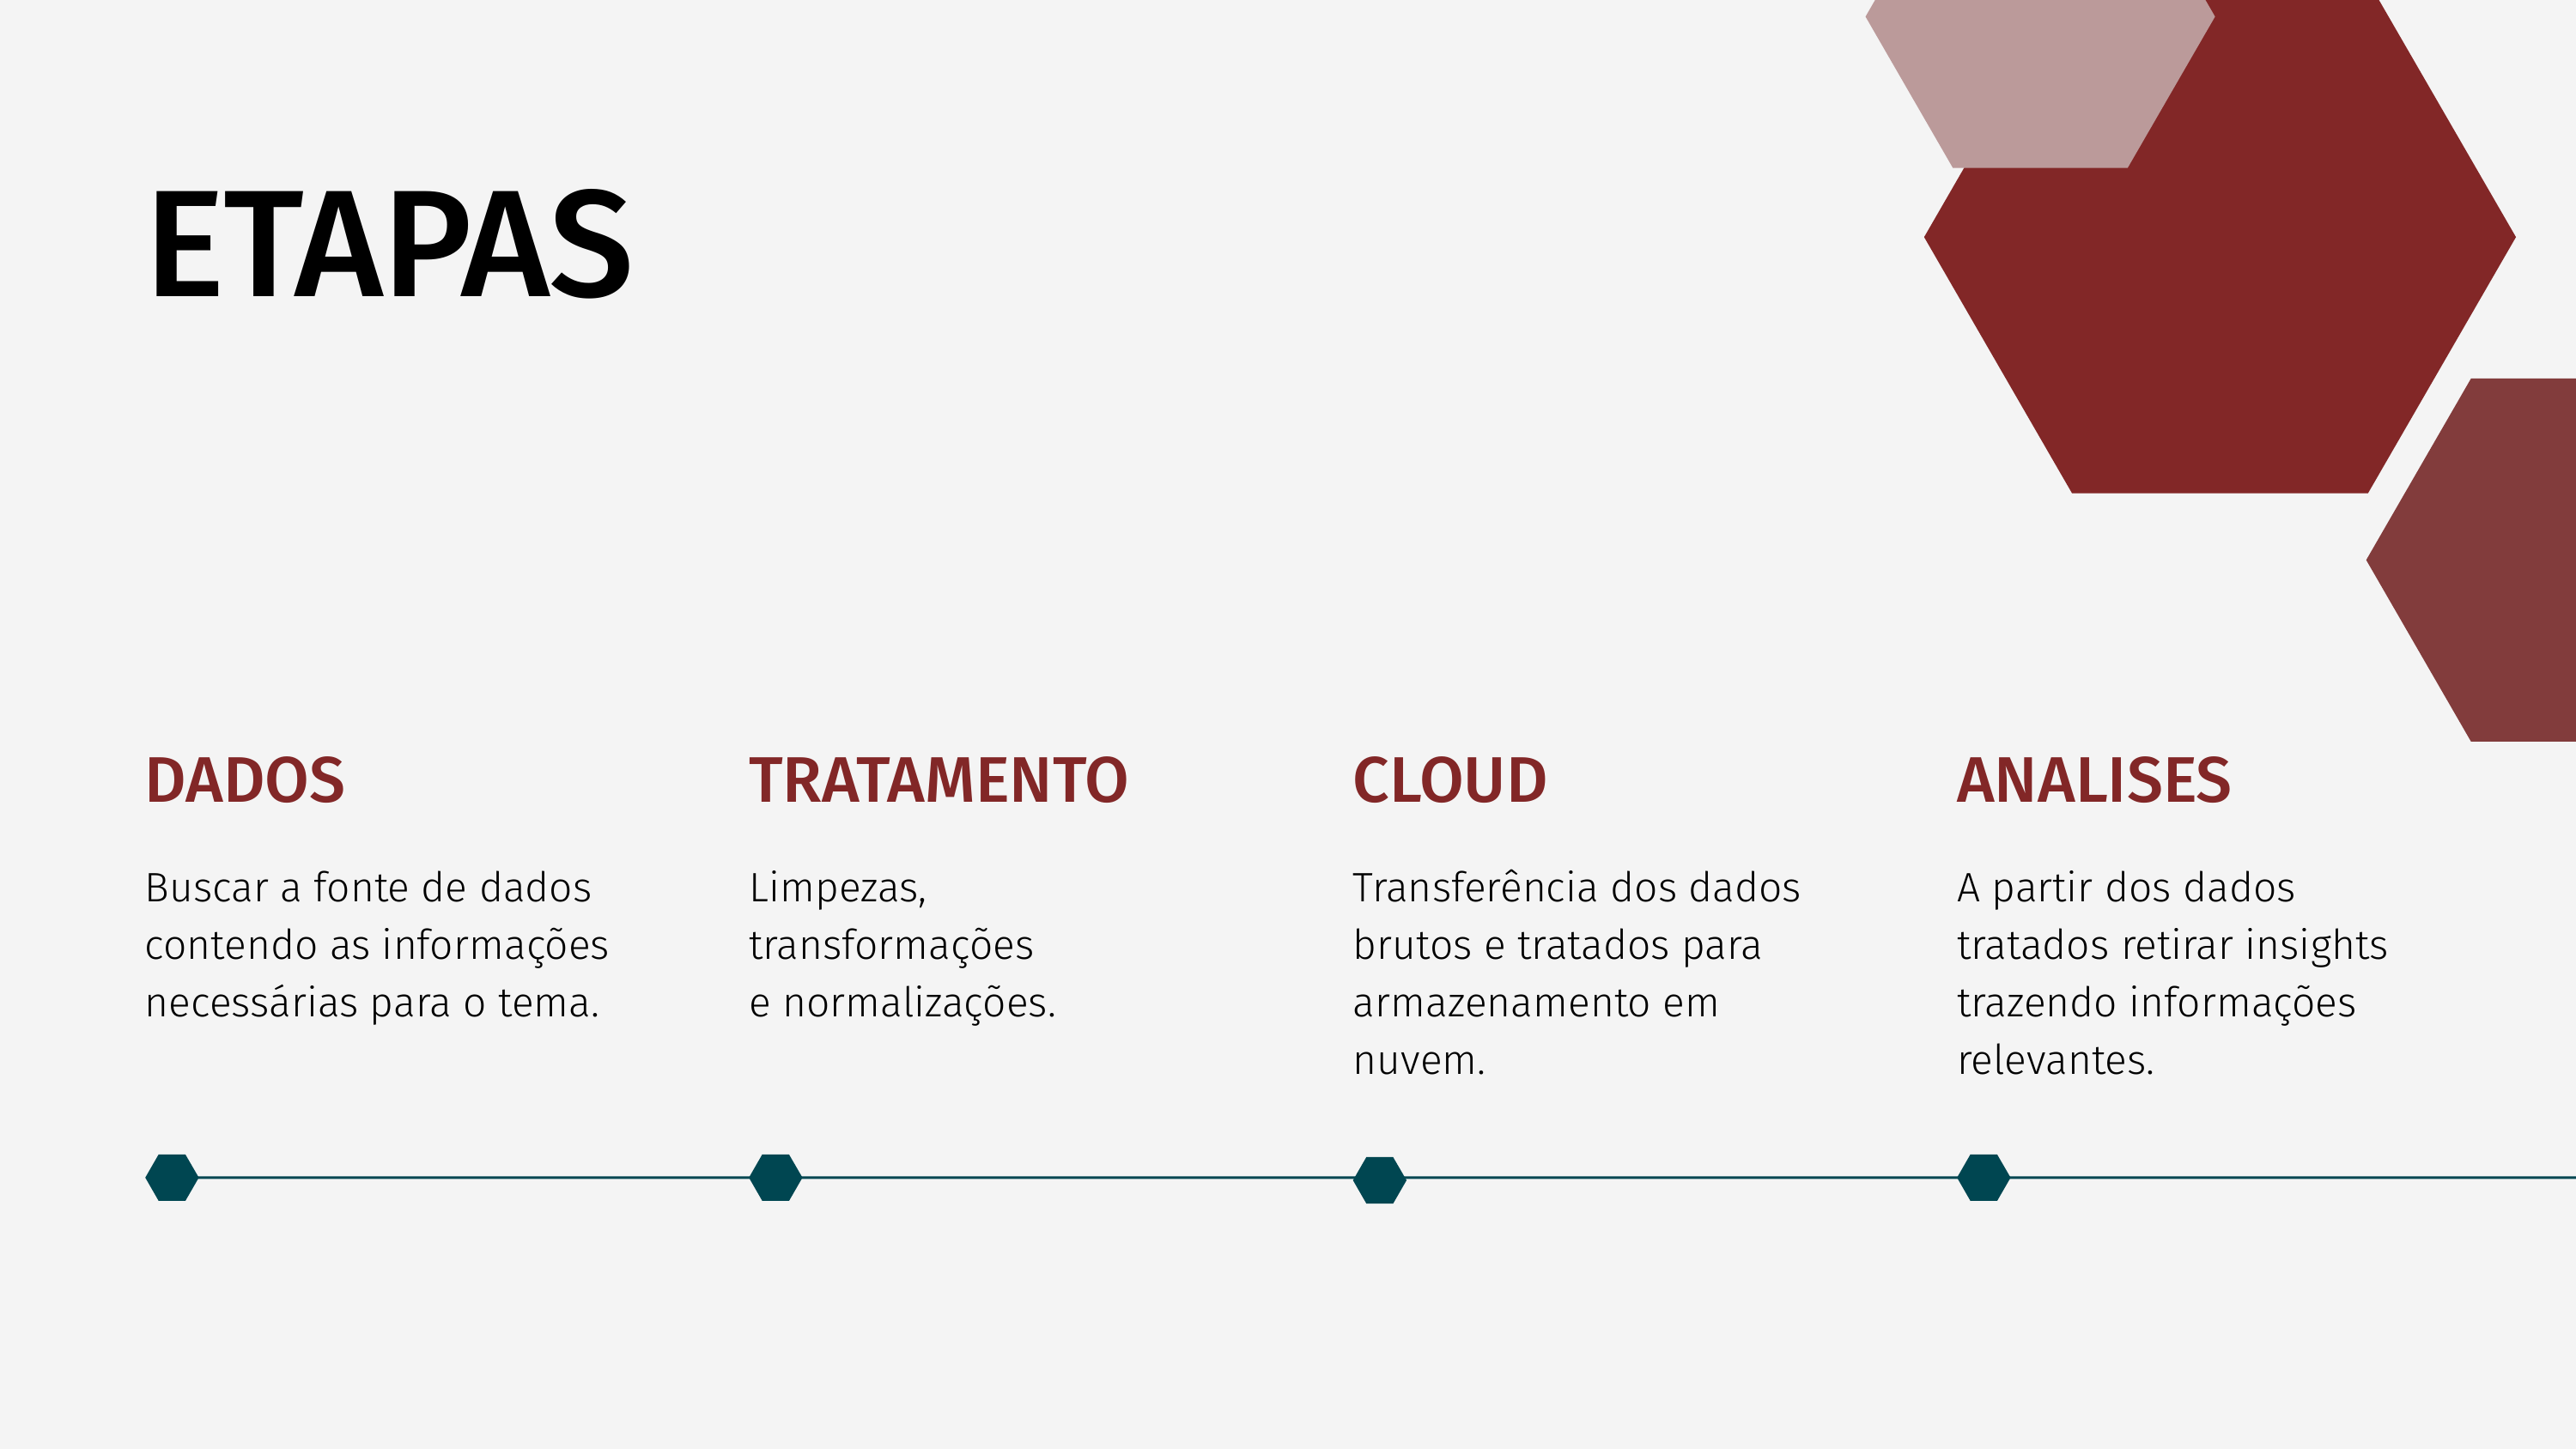

ETAPAS

TRATAMENTO
Limpezas, transformações
e normalizações.

CLOUD
Transferência dos dados brutos e tratados para armazenamento em nuvem.
ANALISES
A partir dos dados tratados retirar insights trazendo informações relevantes.
DADOS
Buscar a fonte de dados contendo as informações necessárias para o tema.